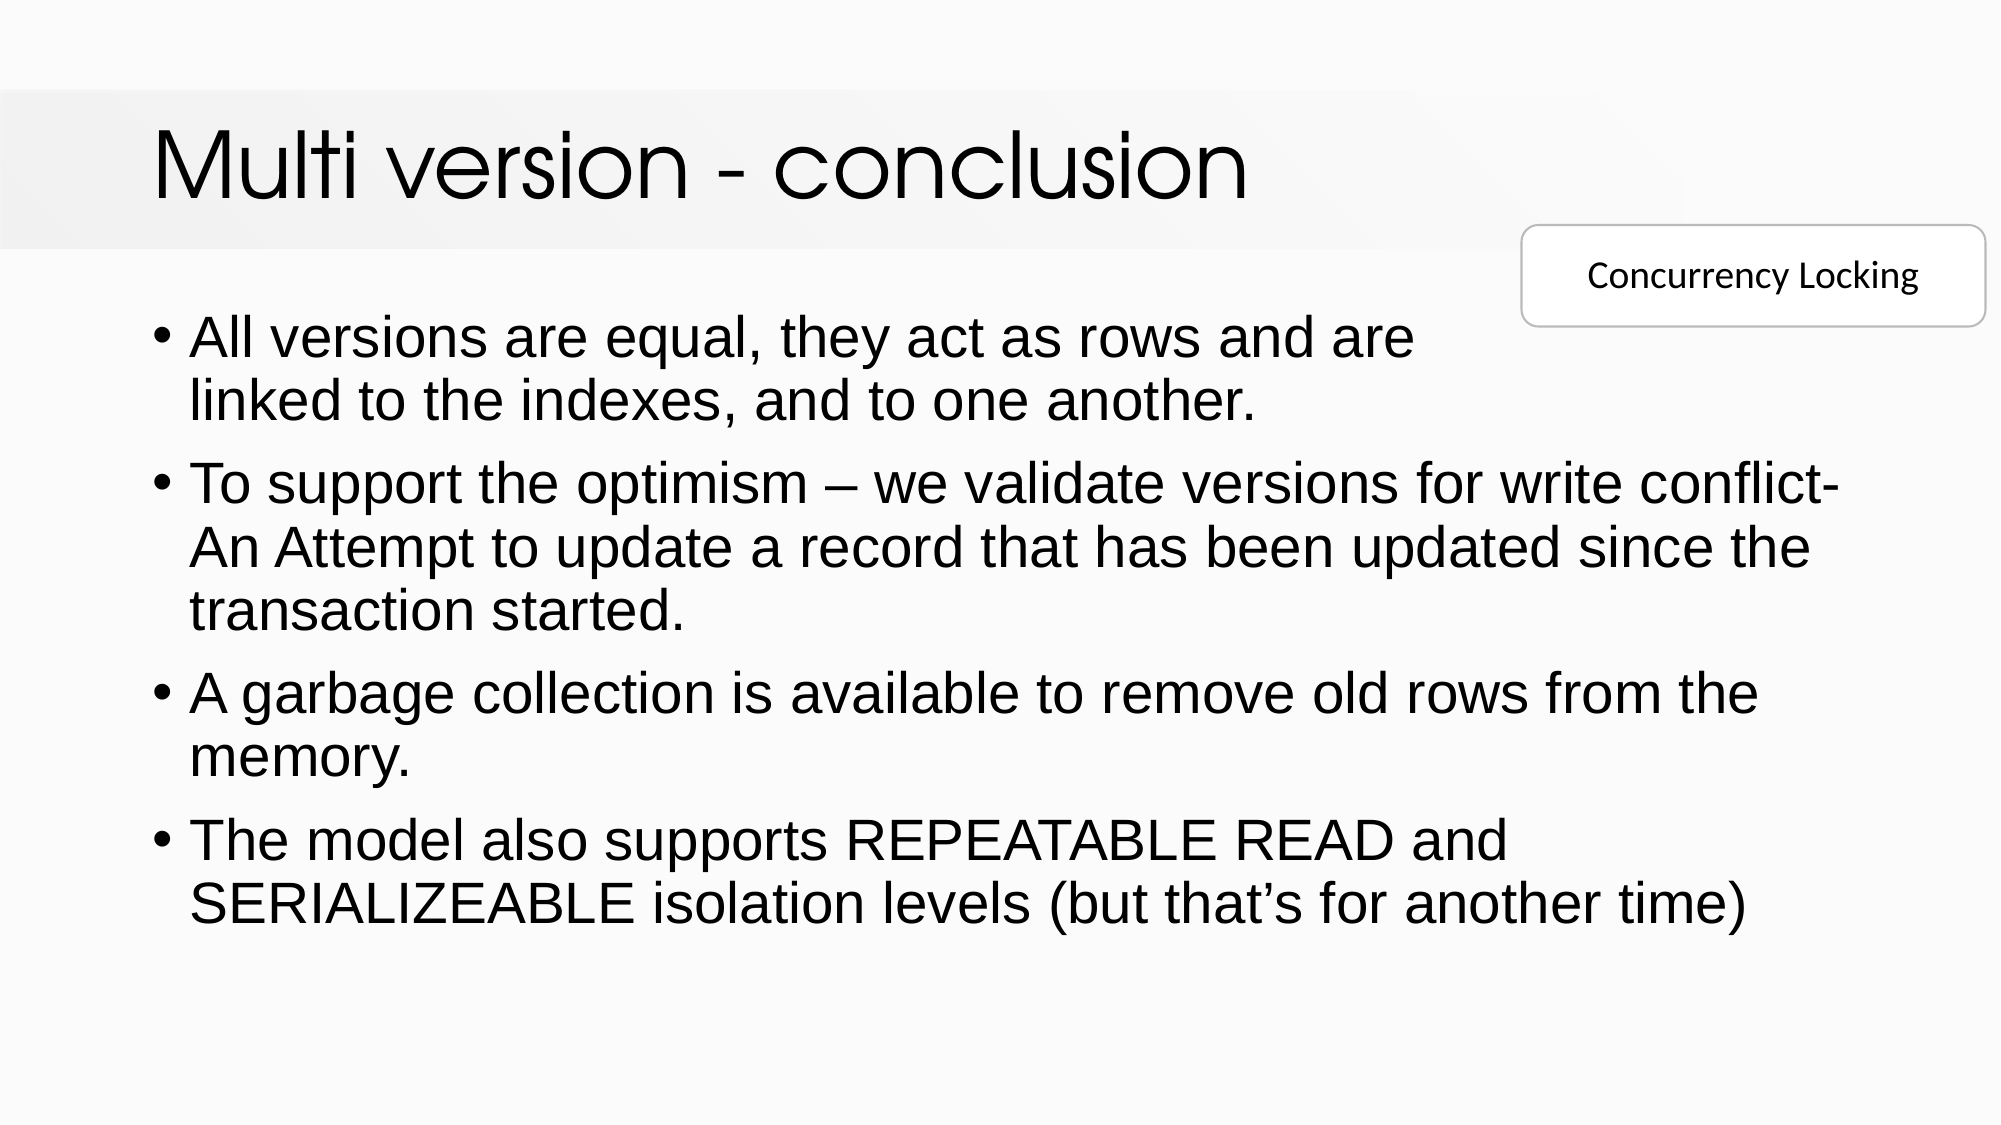

# Multi version - conclusion
Concurrency Locking
All versions are equal, they act as rows and are
linked to the indexes, and to one another.
To support the optimism – we validate versions for write conflict- An Attempt to update a record that has been updated since the transaction started.
A garbage collection is available to remove old rows from the memory.
The model also supports REPEATABLE READ and SERIALIZEABLE isolation levels (but that’s for another time)